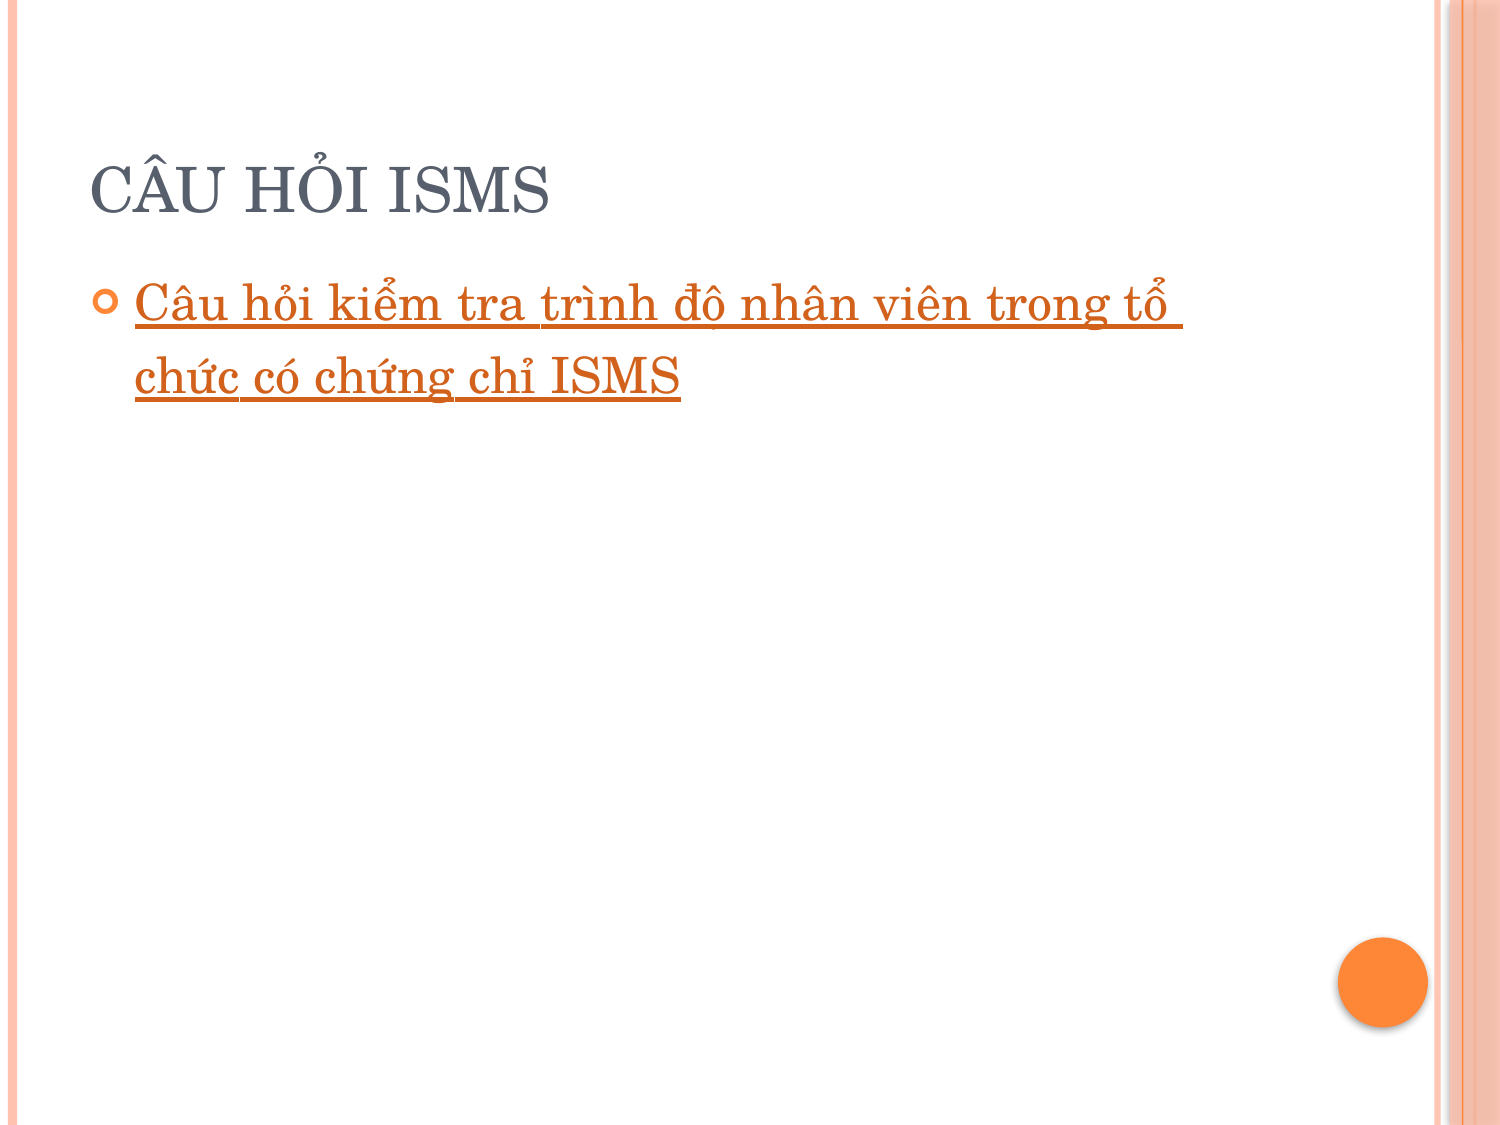

# Câu hỏi ISMS
Câu hỏi kiểm tra trình độ nhân viên trong tổ chức có chứng chỉ ISMS